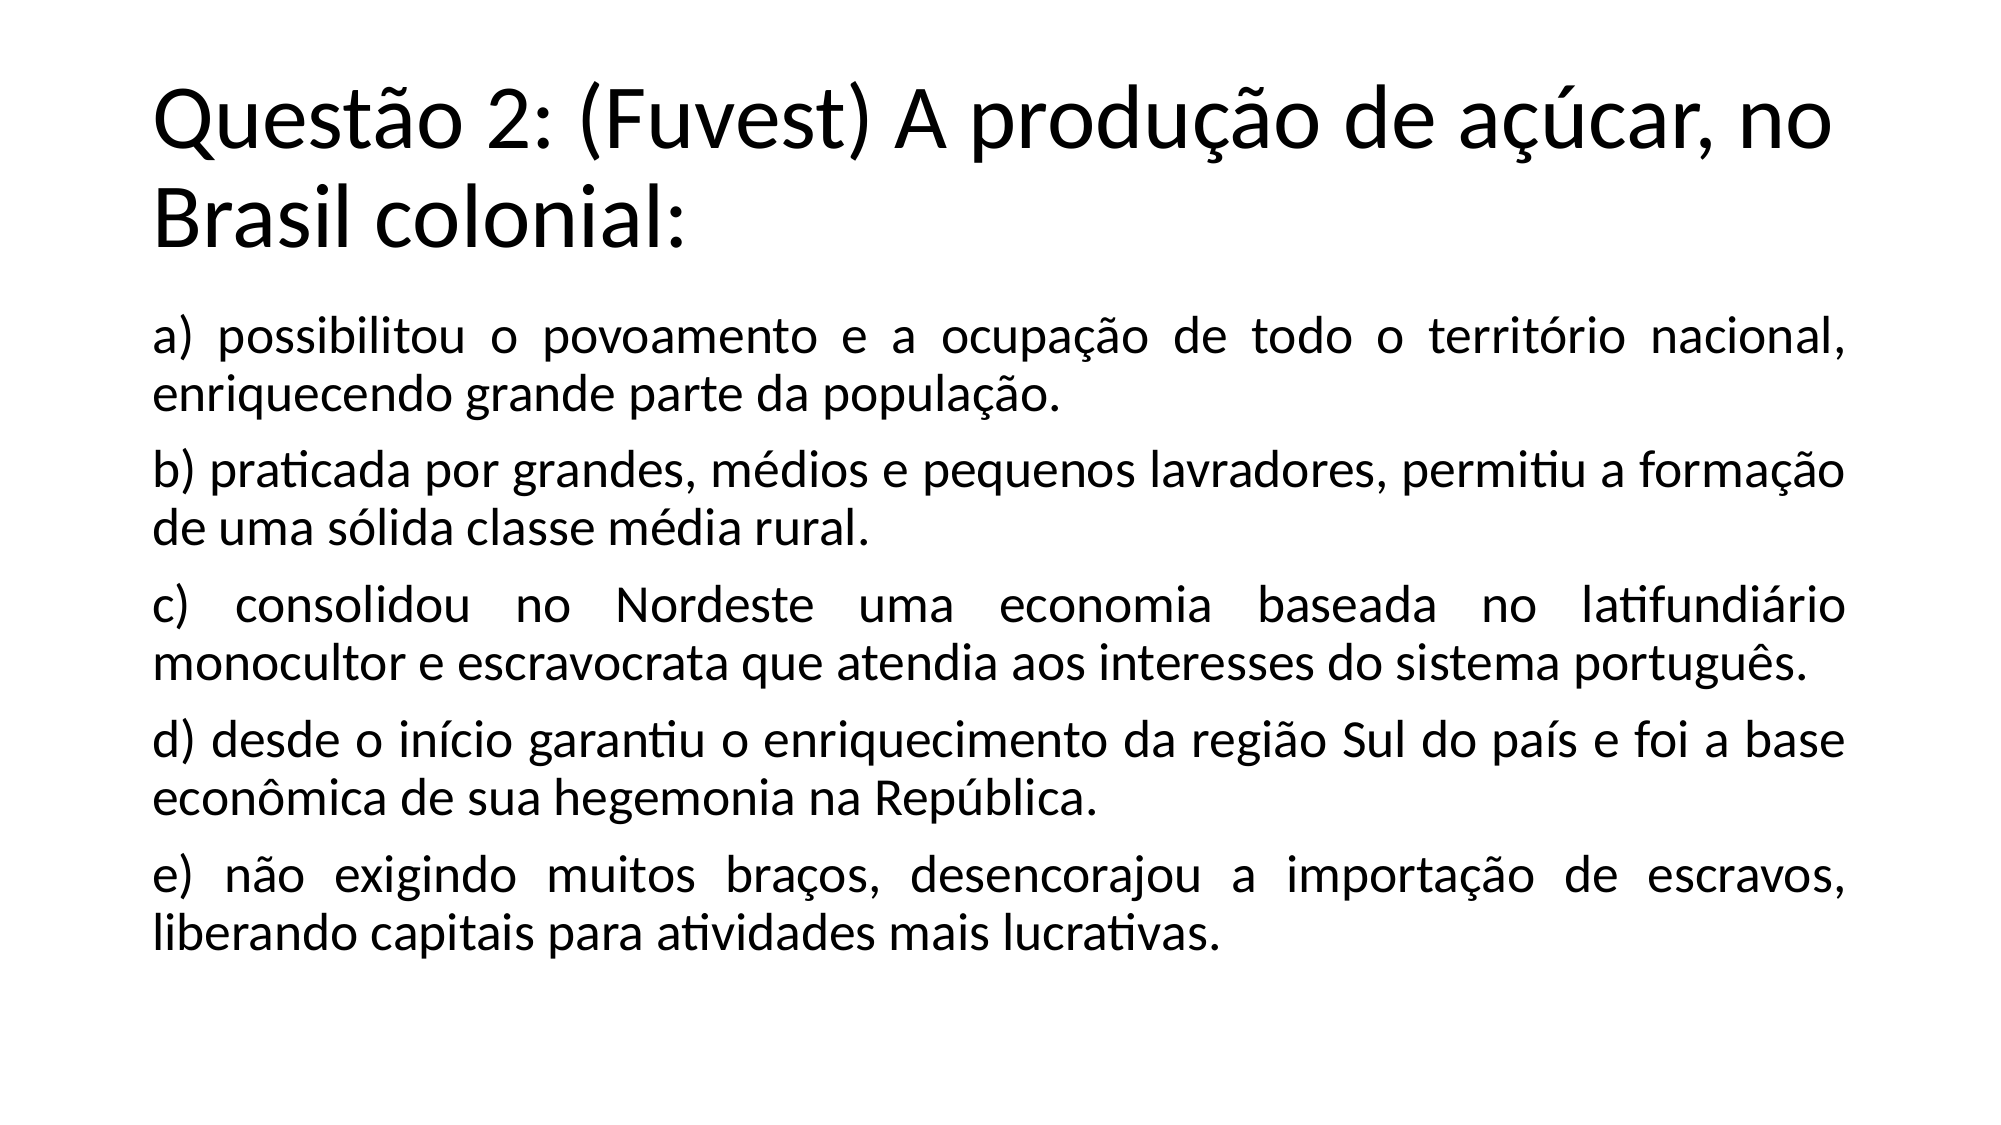

# Questão 2: (Fuvest) A produção de açúcar, no Brasil colonial:
a) possibilitou o povoamento e a ocupação de todo o território nacional, enriquecendo grande parte da população.
b) praticada por grandes, médios e pequenos lavradores, permitiu a formação de uma sólida classe média rural.
c) consolidou no Nordeste uma economia baseada no latifundiário monocultor e escravocrata que atendia aos interesses do sistema português.
d) desde o início garantiu o enriquecimento da região Sul do país e foi a base econômica de sua hegemonia na República.
e) não exigindo muitos braços, desencorajou a importação de escravos, liberando capitais para atividades mais lucrativas.